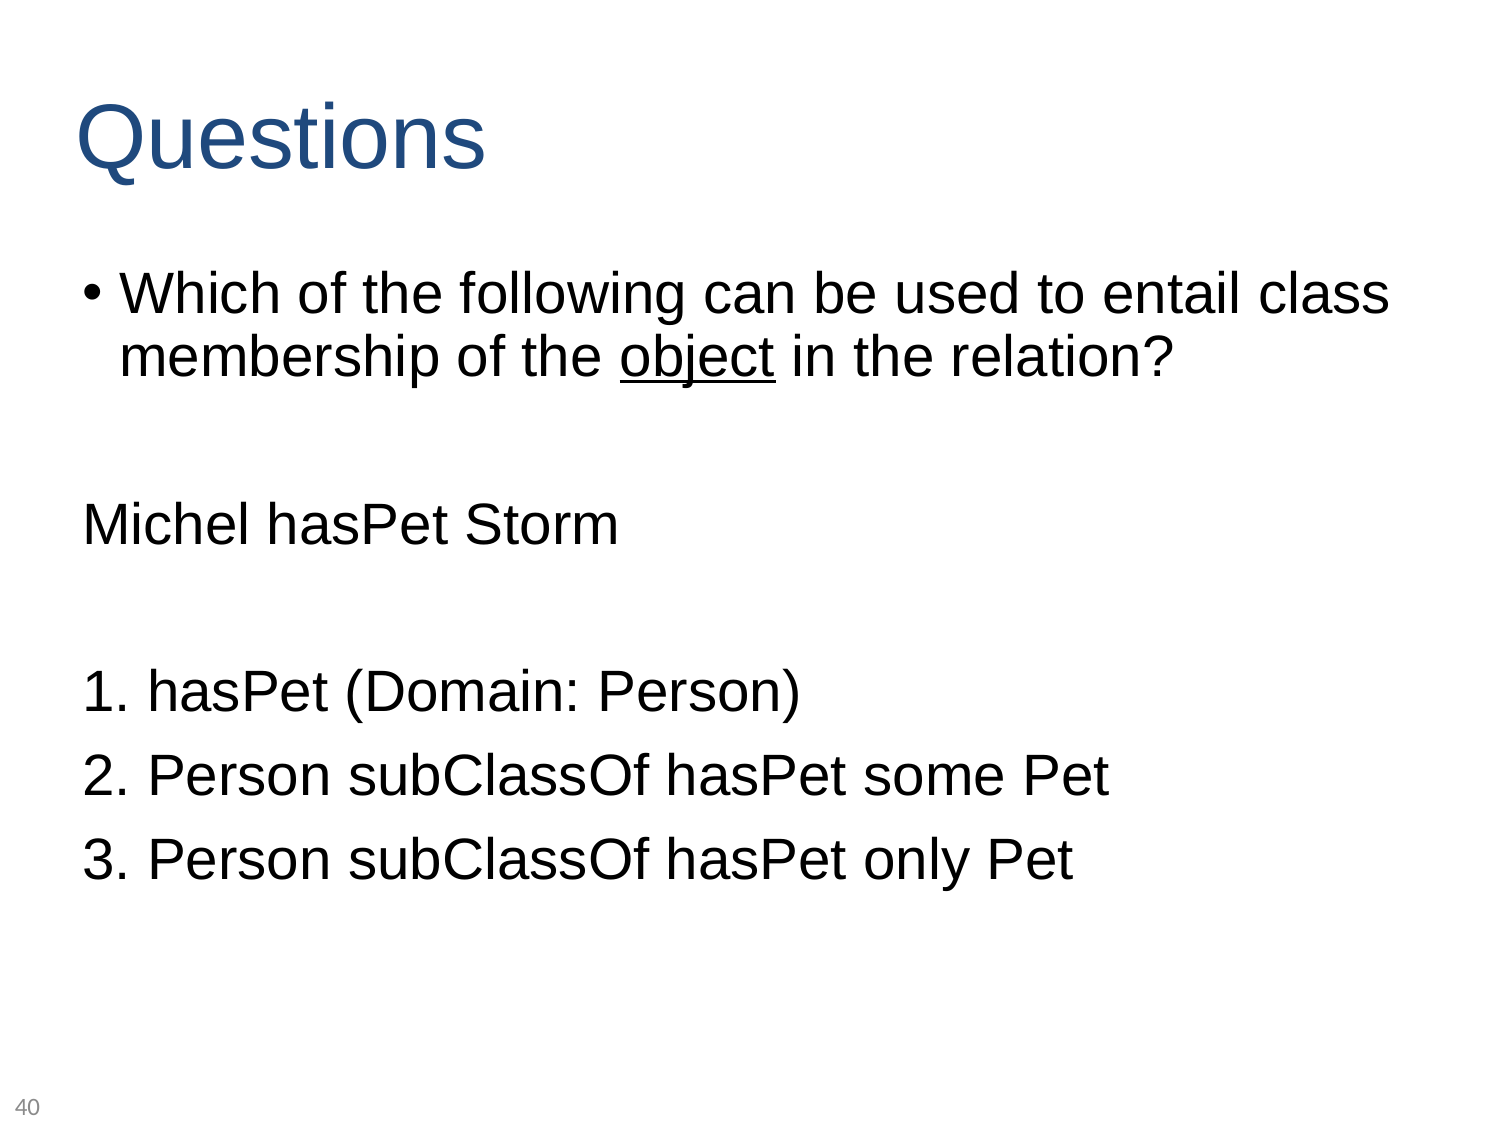

# Questions
Which of the following can be used to entail class membership of the object in the relation?

Michel hasPet Storm

1. hasPet (Domain: Person)
2. Person subClassOf hasPet some Pet
3. Person subClassOf hasPet only Pet

40